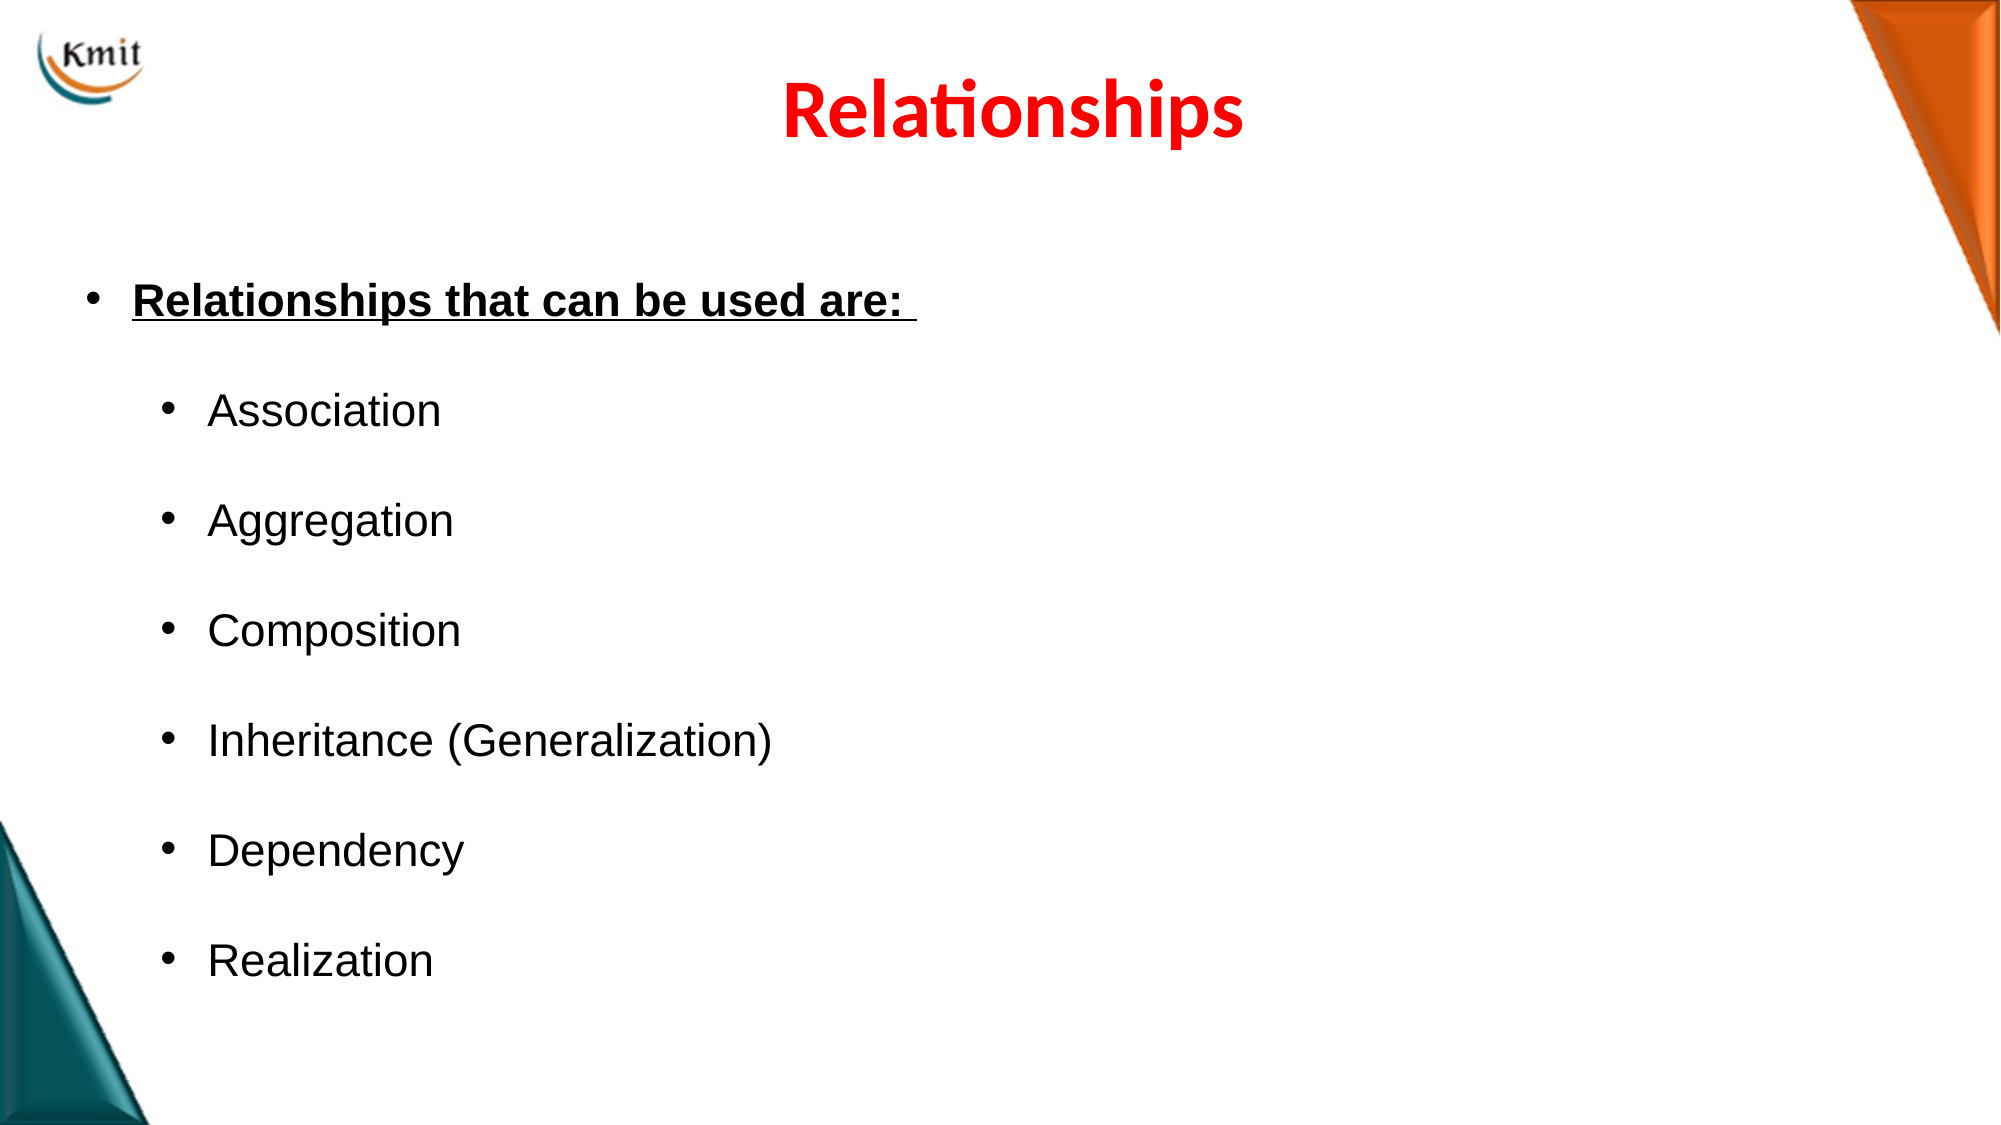

# Relationships
Relationships that can be used are:
Association
Aggregation
Composition
Inheritance (Generalization)
Dependency
Realization